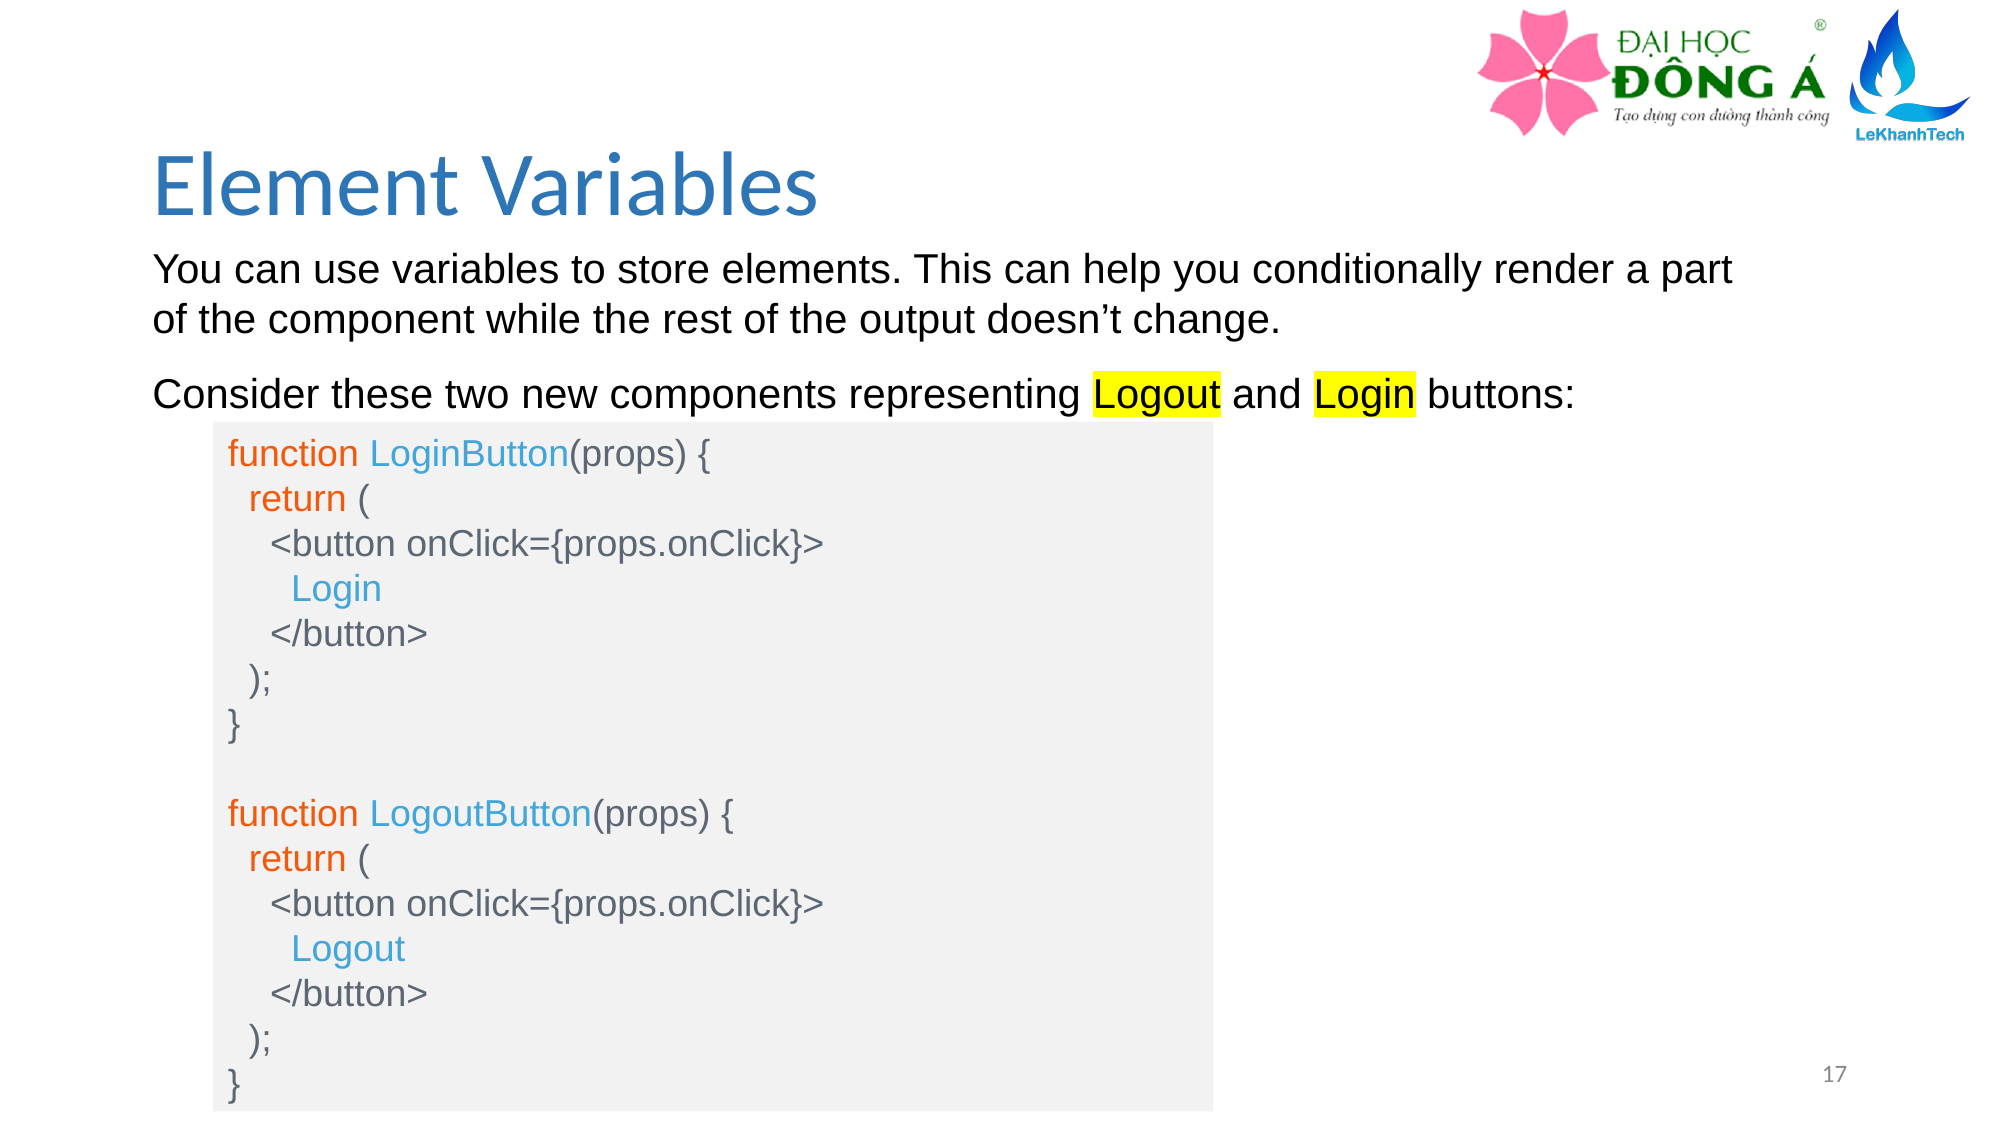

# Element Variables
You can use variables to store elements. This can help you conditionally render a part of the component while the rest of the output doesn’t change.
Consider these two new components representing Logout and Login buttons:
function LoginButton(props) {
  return (
    <button onClick={props.onClick}>
      Login
    </button>
  );
}
function LogoutButton(props) {
  return (
    <button onClick={props.onClick}>
      Logout
    </button>
  );
}
17